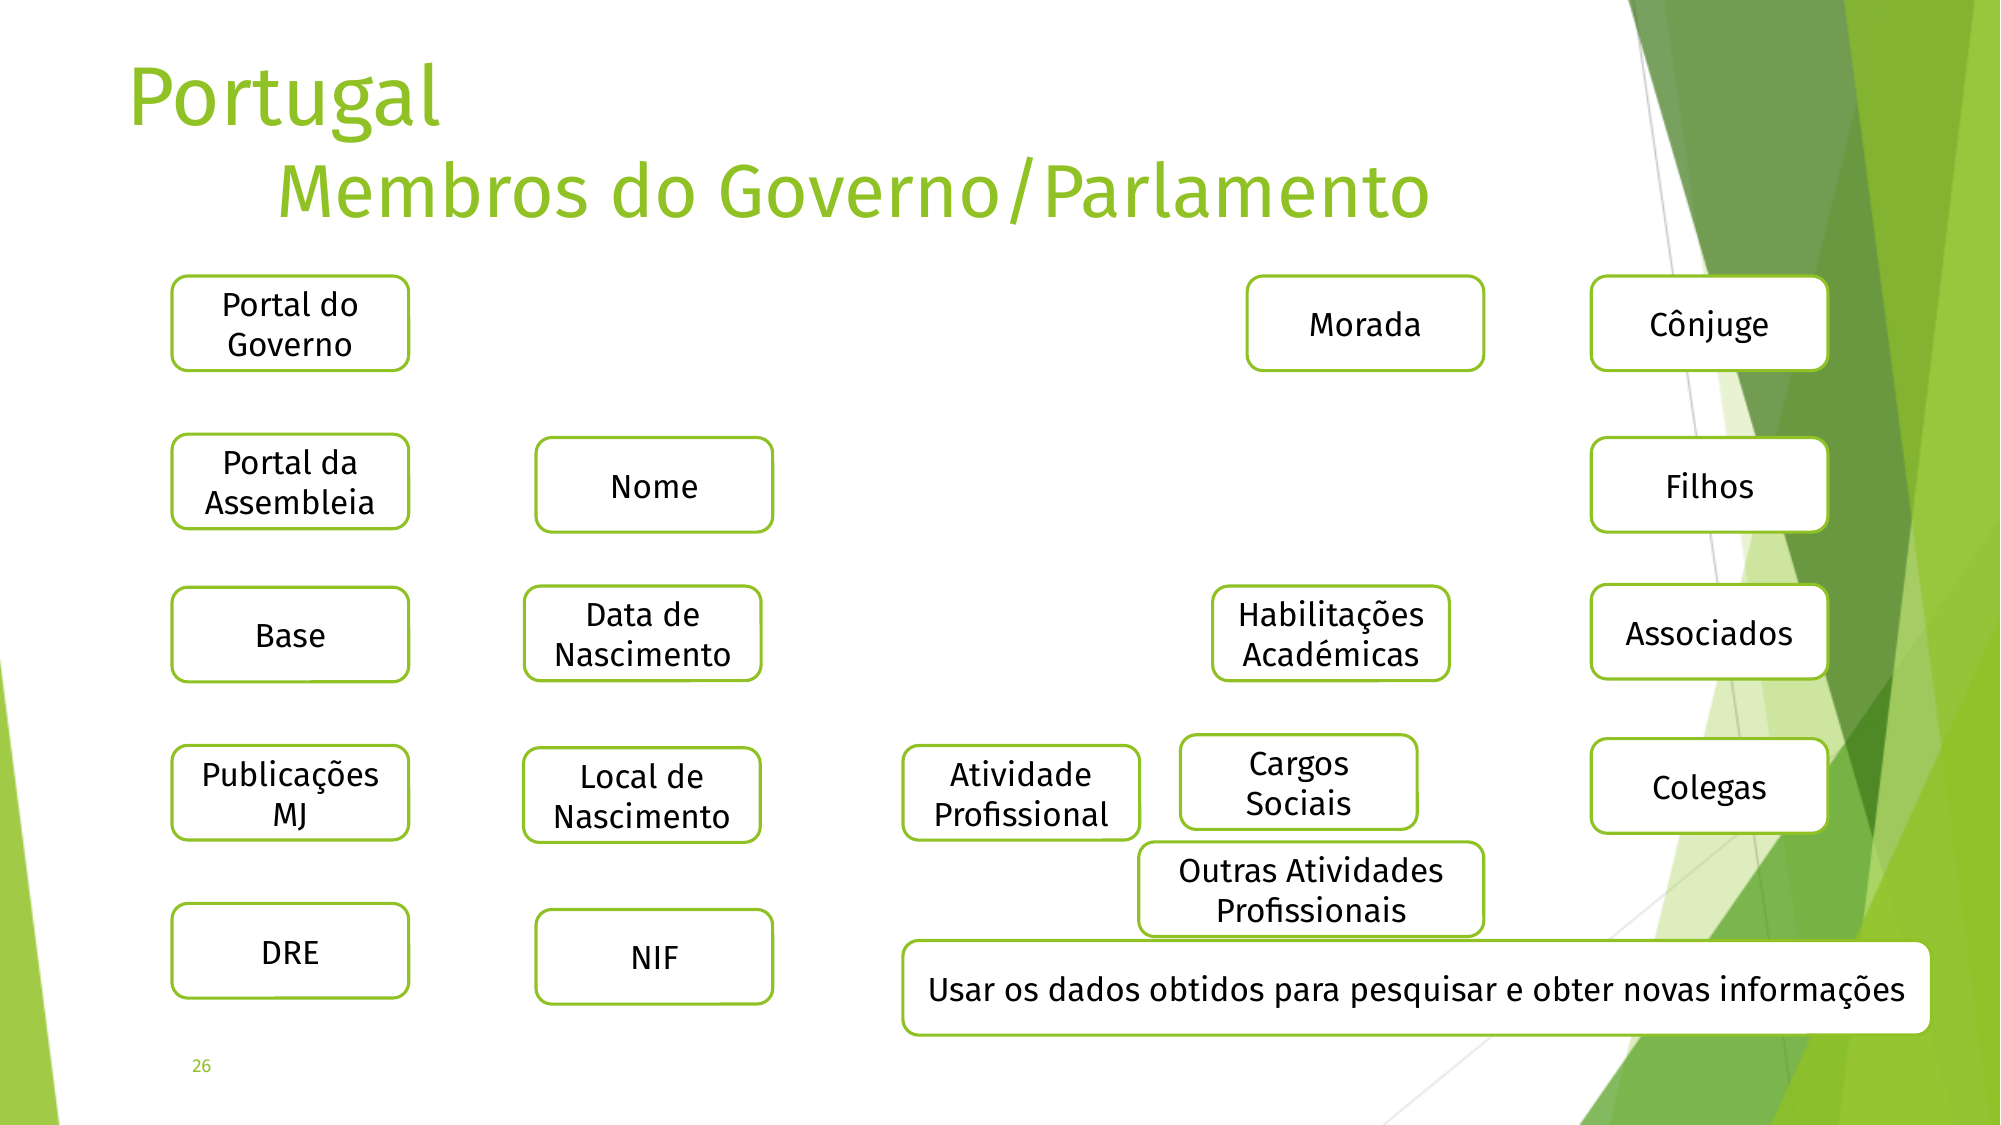

# Portugal Membros do Governo/Parlamento
Portal do Governo
Morada
Cônjuge
Portal da Assembleia
Nome
Filhos
Associados
Data de Nascimento
Habilitações Académicas
Base
Cargos Sociais
Colegas
Publicações MJ
Atividade Profissional
Local de Nascimento
Outras Atividades Profissionais
DRE
NIF
Usar os dados obtidos para pesquisar e obter novas informações
26